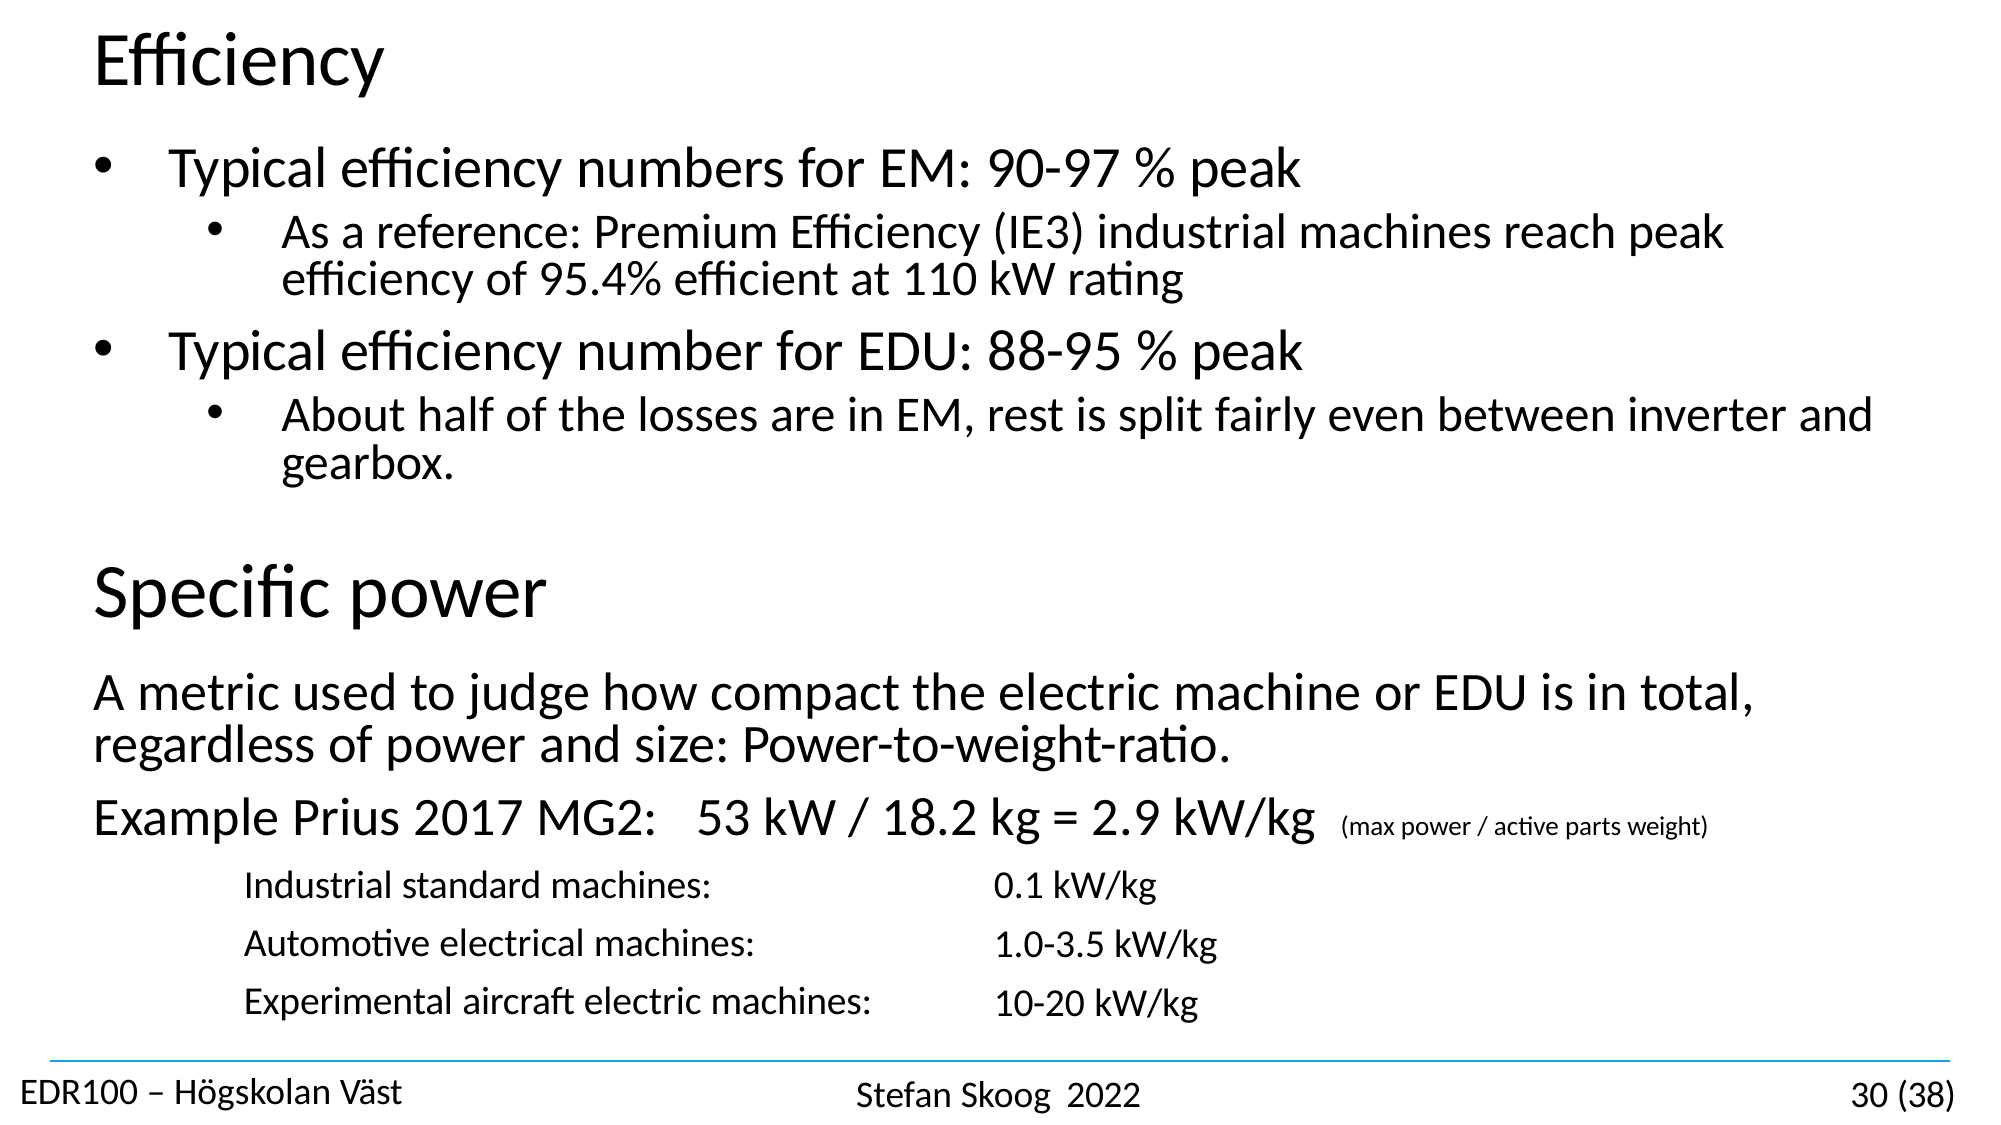

# Efficiency
Typical efficiency numbers for EM: 90-97 % peak
As a reference: Premium Efficiency (IE3) industrial machines reach peak efficiency of 95.4% efficient at 110 kW rating
Typical efficiency number for EDU: 88-95 % peak
About half of the losses are in EM, rest is split fairly even between inverter and gearbox.

Specific power
A metric used to judge how compact the electric machine or EDU is in total, regardless of power and size: Power-to-weight-ratio.
Example Prius 2017 MG2:	53 kW / 18.2 kg = 2.9 kW/kg	(max power / active parts weight)
Industrial standard machines: Automotive electrical machines: Experimental aircraft electric machines:
0.1 kW/kg
1.0-3.5 kW/kg
10-20 kW/kg
EDR100 – Högskolan Väst
Stefan Skoog 2022
30 (38)